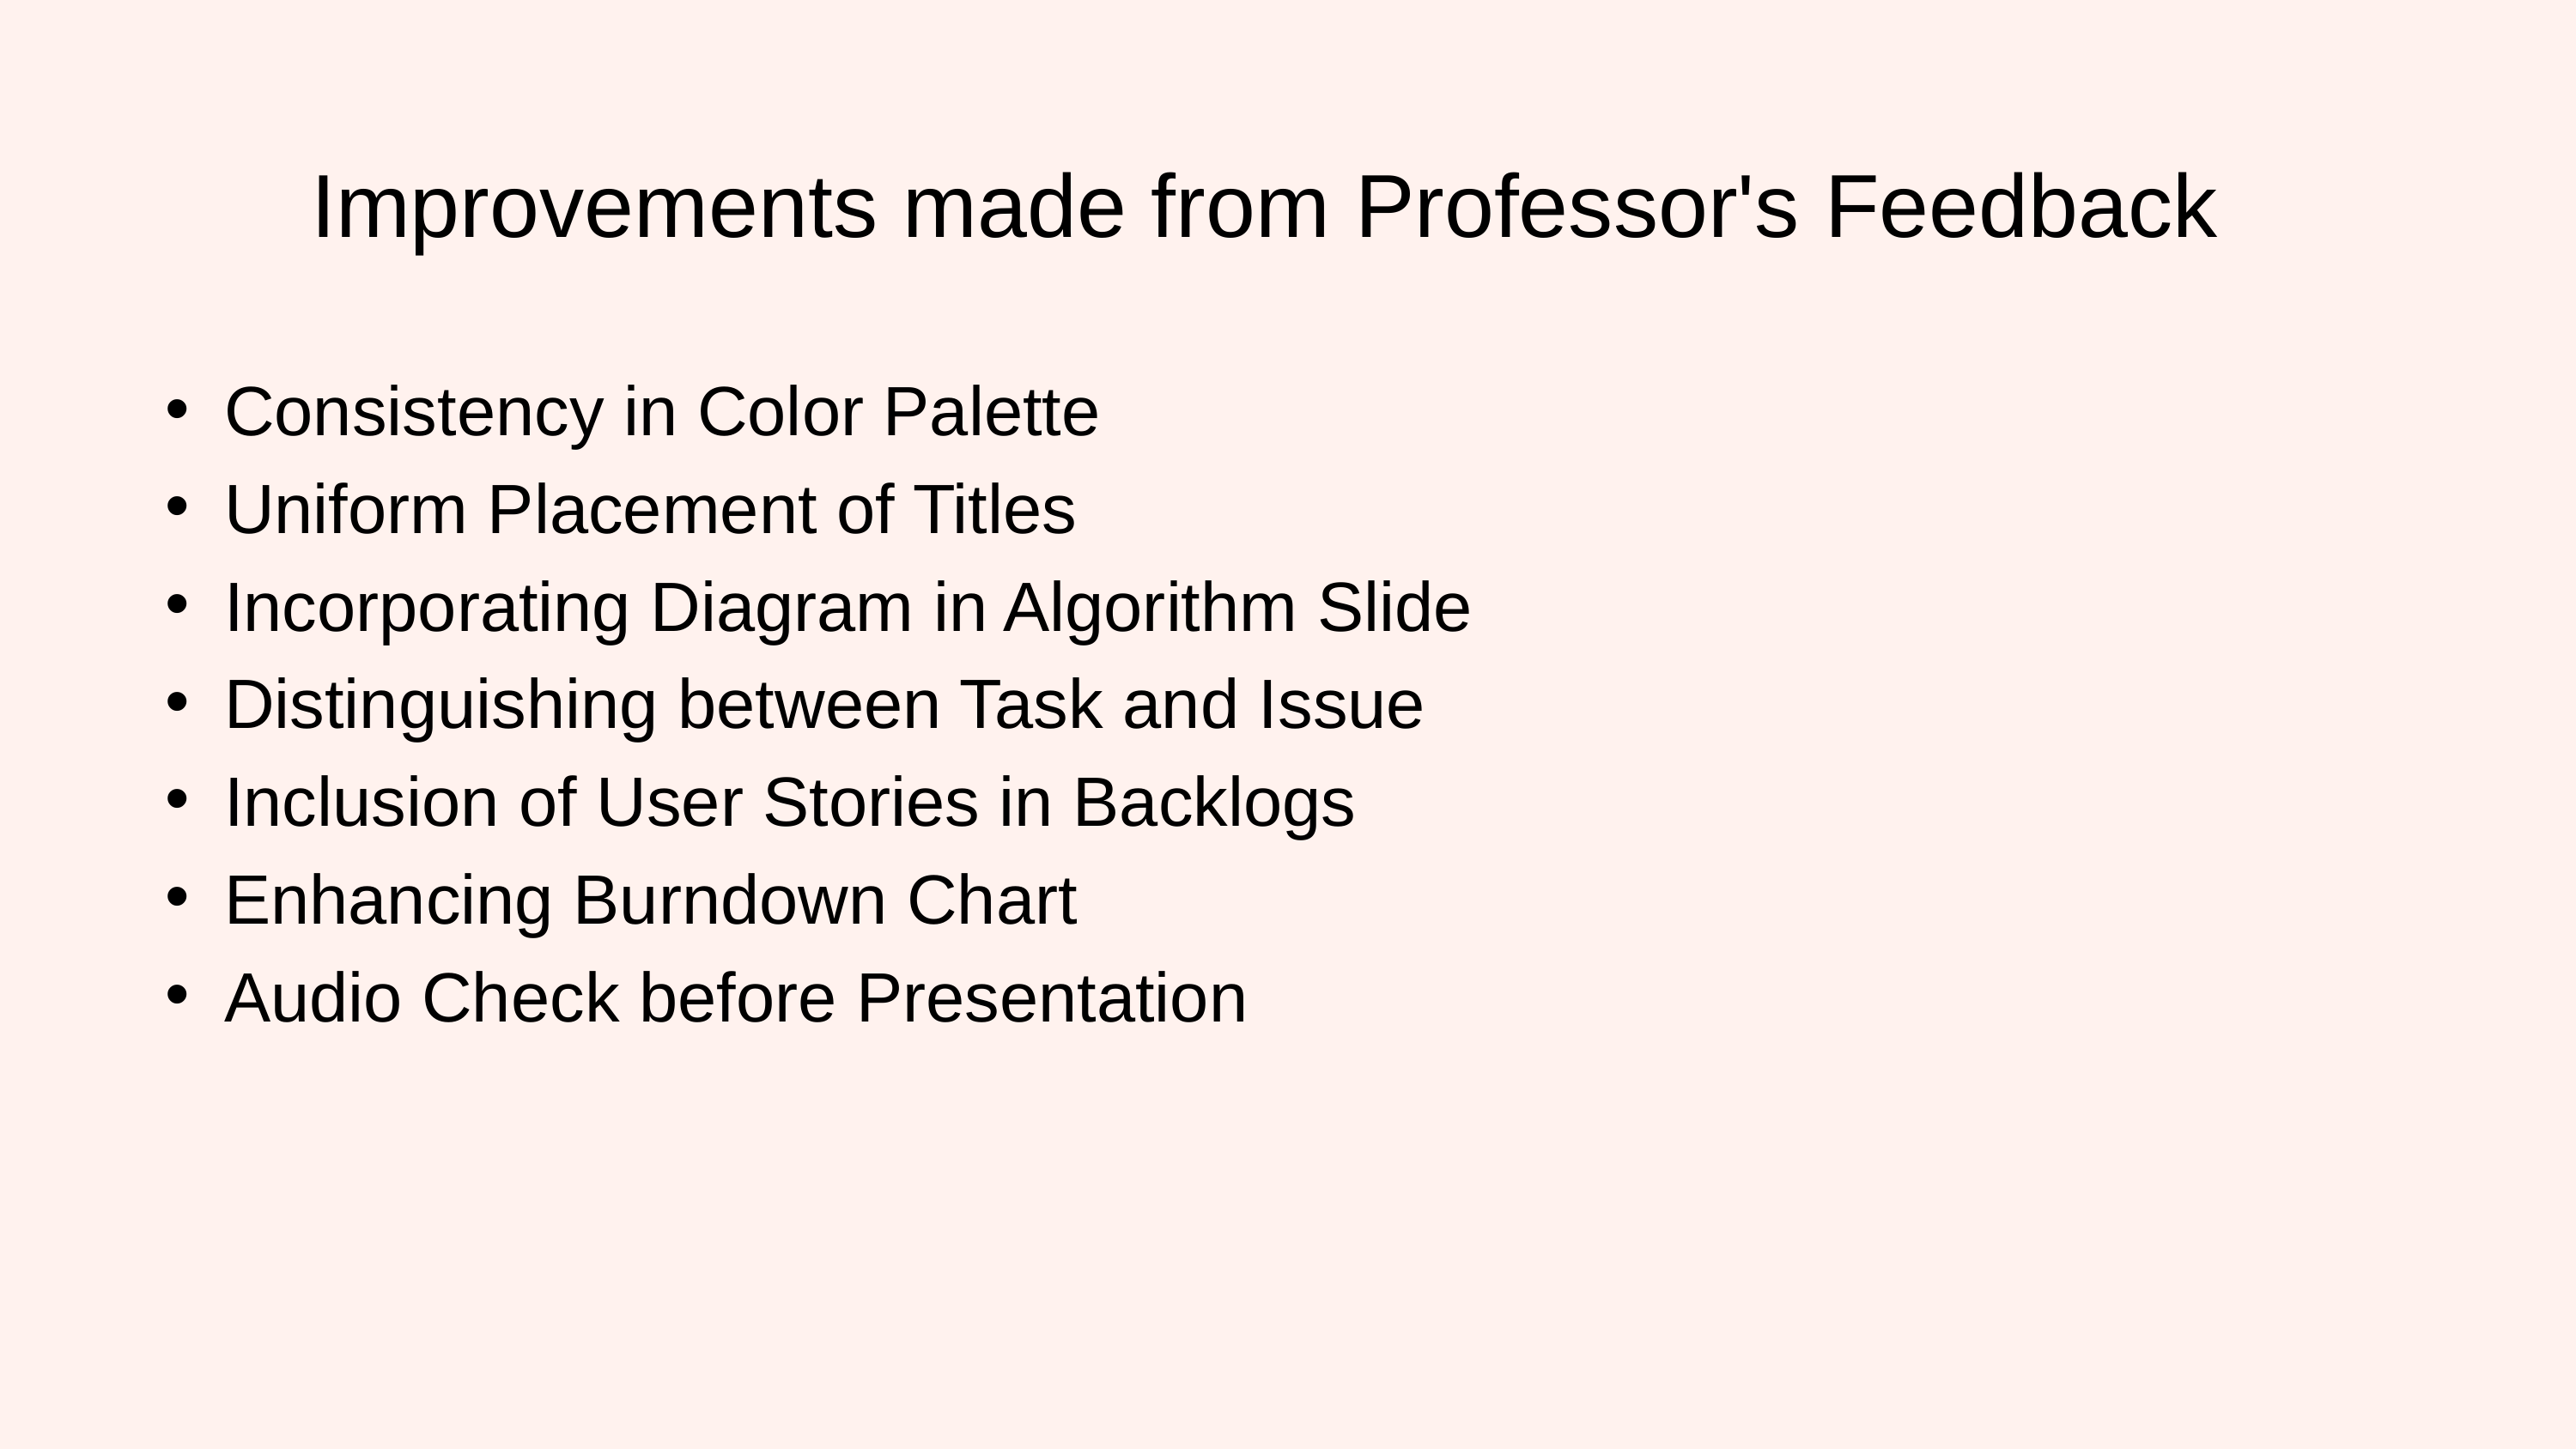

Improvements made from Professor's Feedback
Consistency in Color Palette
Uniform Placement of Titles
Incorporating Diagram in Algorithm Slide
Distinguishing between Task and Issue
Inclusion of User Stories in Backlogs
Enhancing Burndown Chart
Audio Check before Presentation